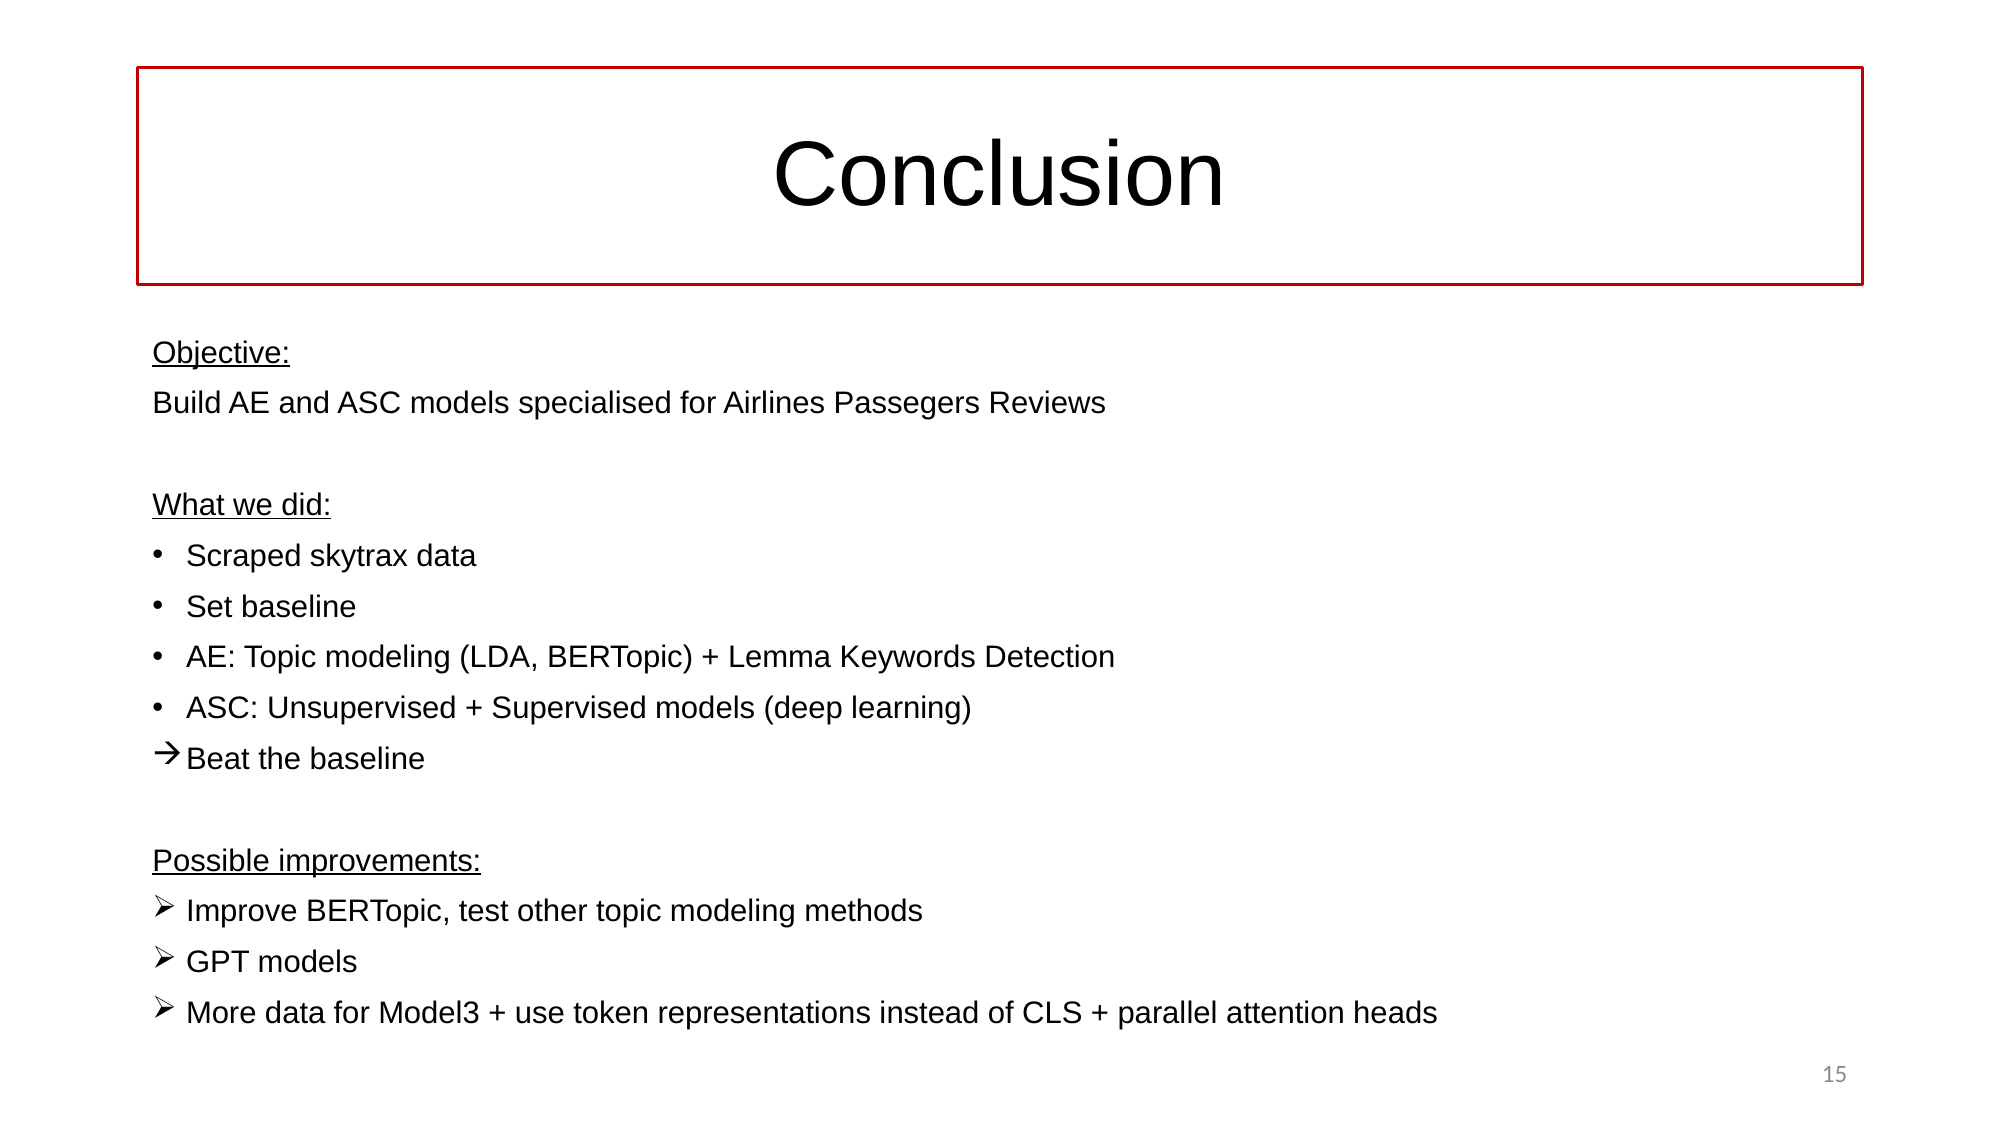

Conclusion
Objective:
Build AE and ASC models specialised for Airlines Passegers Reviews

What we did:
Scraped skytrax data
Set baseline
AE: Topic modeling (LDA, BERTopic) + Lemma Keywords Detection
ASC: Unsupervised + Supervised models (deep learning)
Beat the baseline

Possible improvements:
Improve BERTopic, test other topic modeling methods
GPT models
More data for Model3 + use token representations instead of CLS + parallel attention heads
15